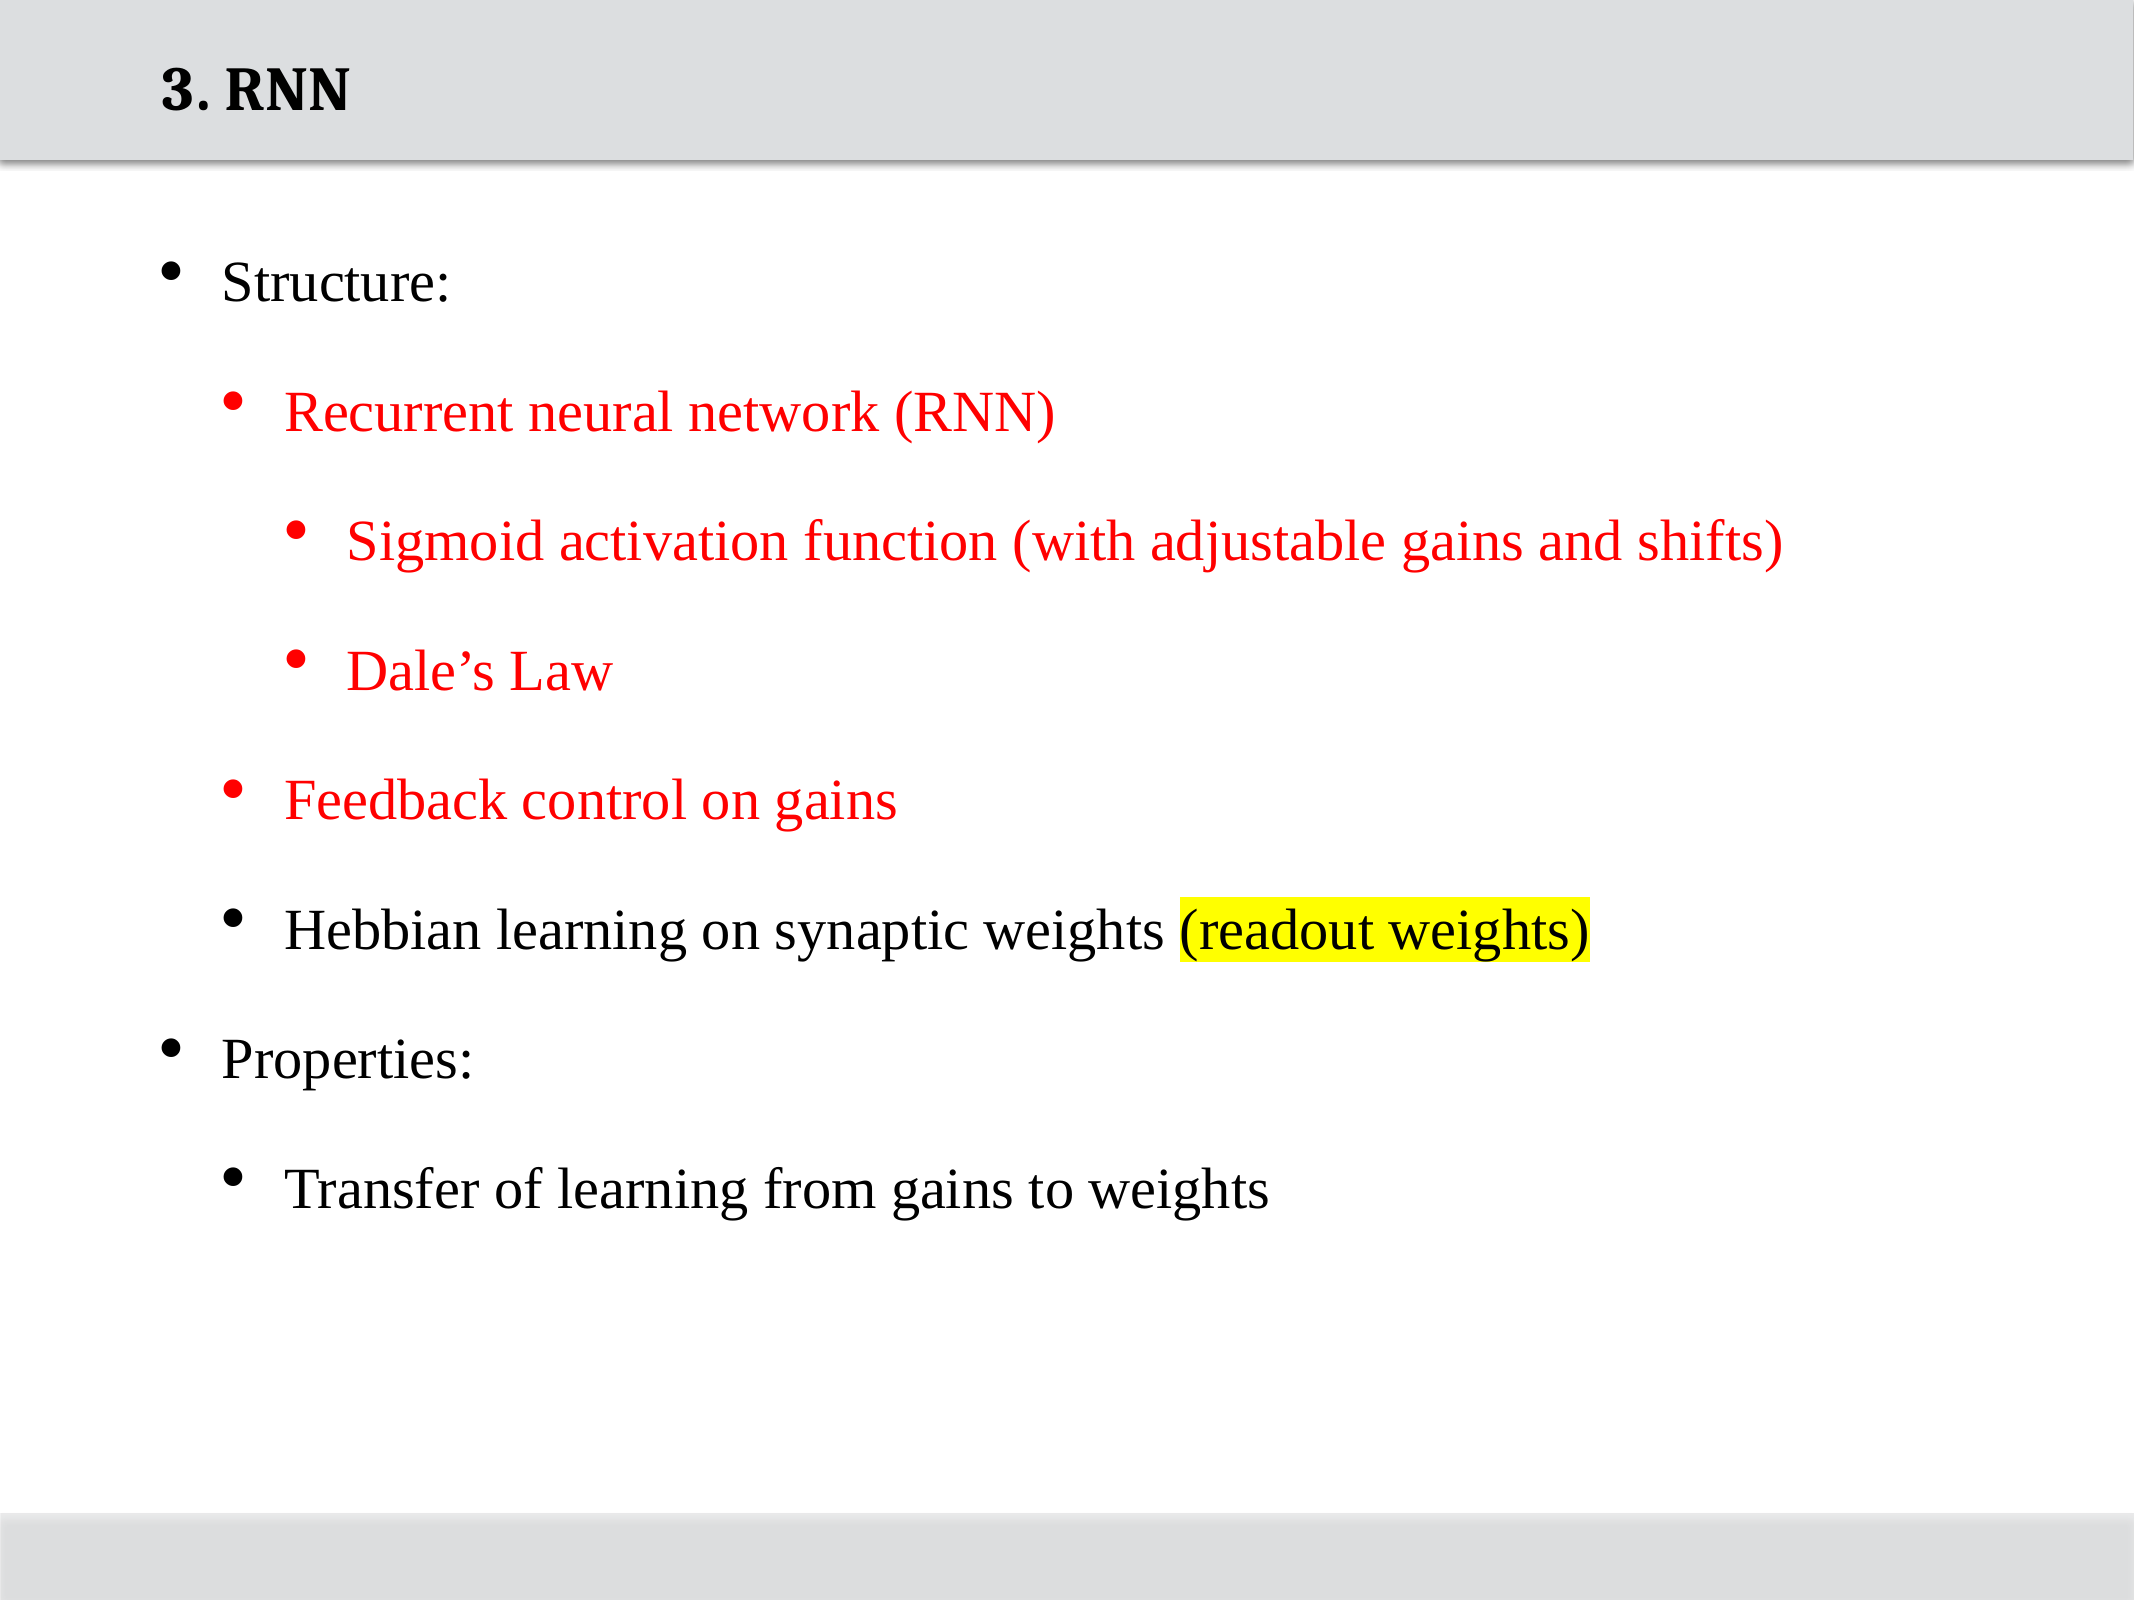

3. RNN
Structure:
Recurrent neural network (RNN)
Sigmoid activation function (with adjustable gains and shifts)
Dale’s Law
Feedback control on gains
Hebbian learning on synaptic weights (readout weights)
Properties:
Transfer of learning from gains to weights